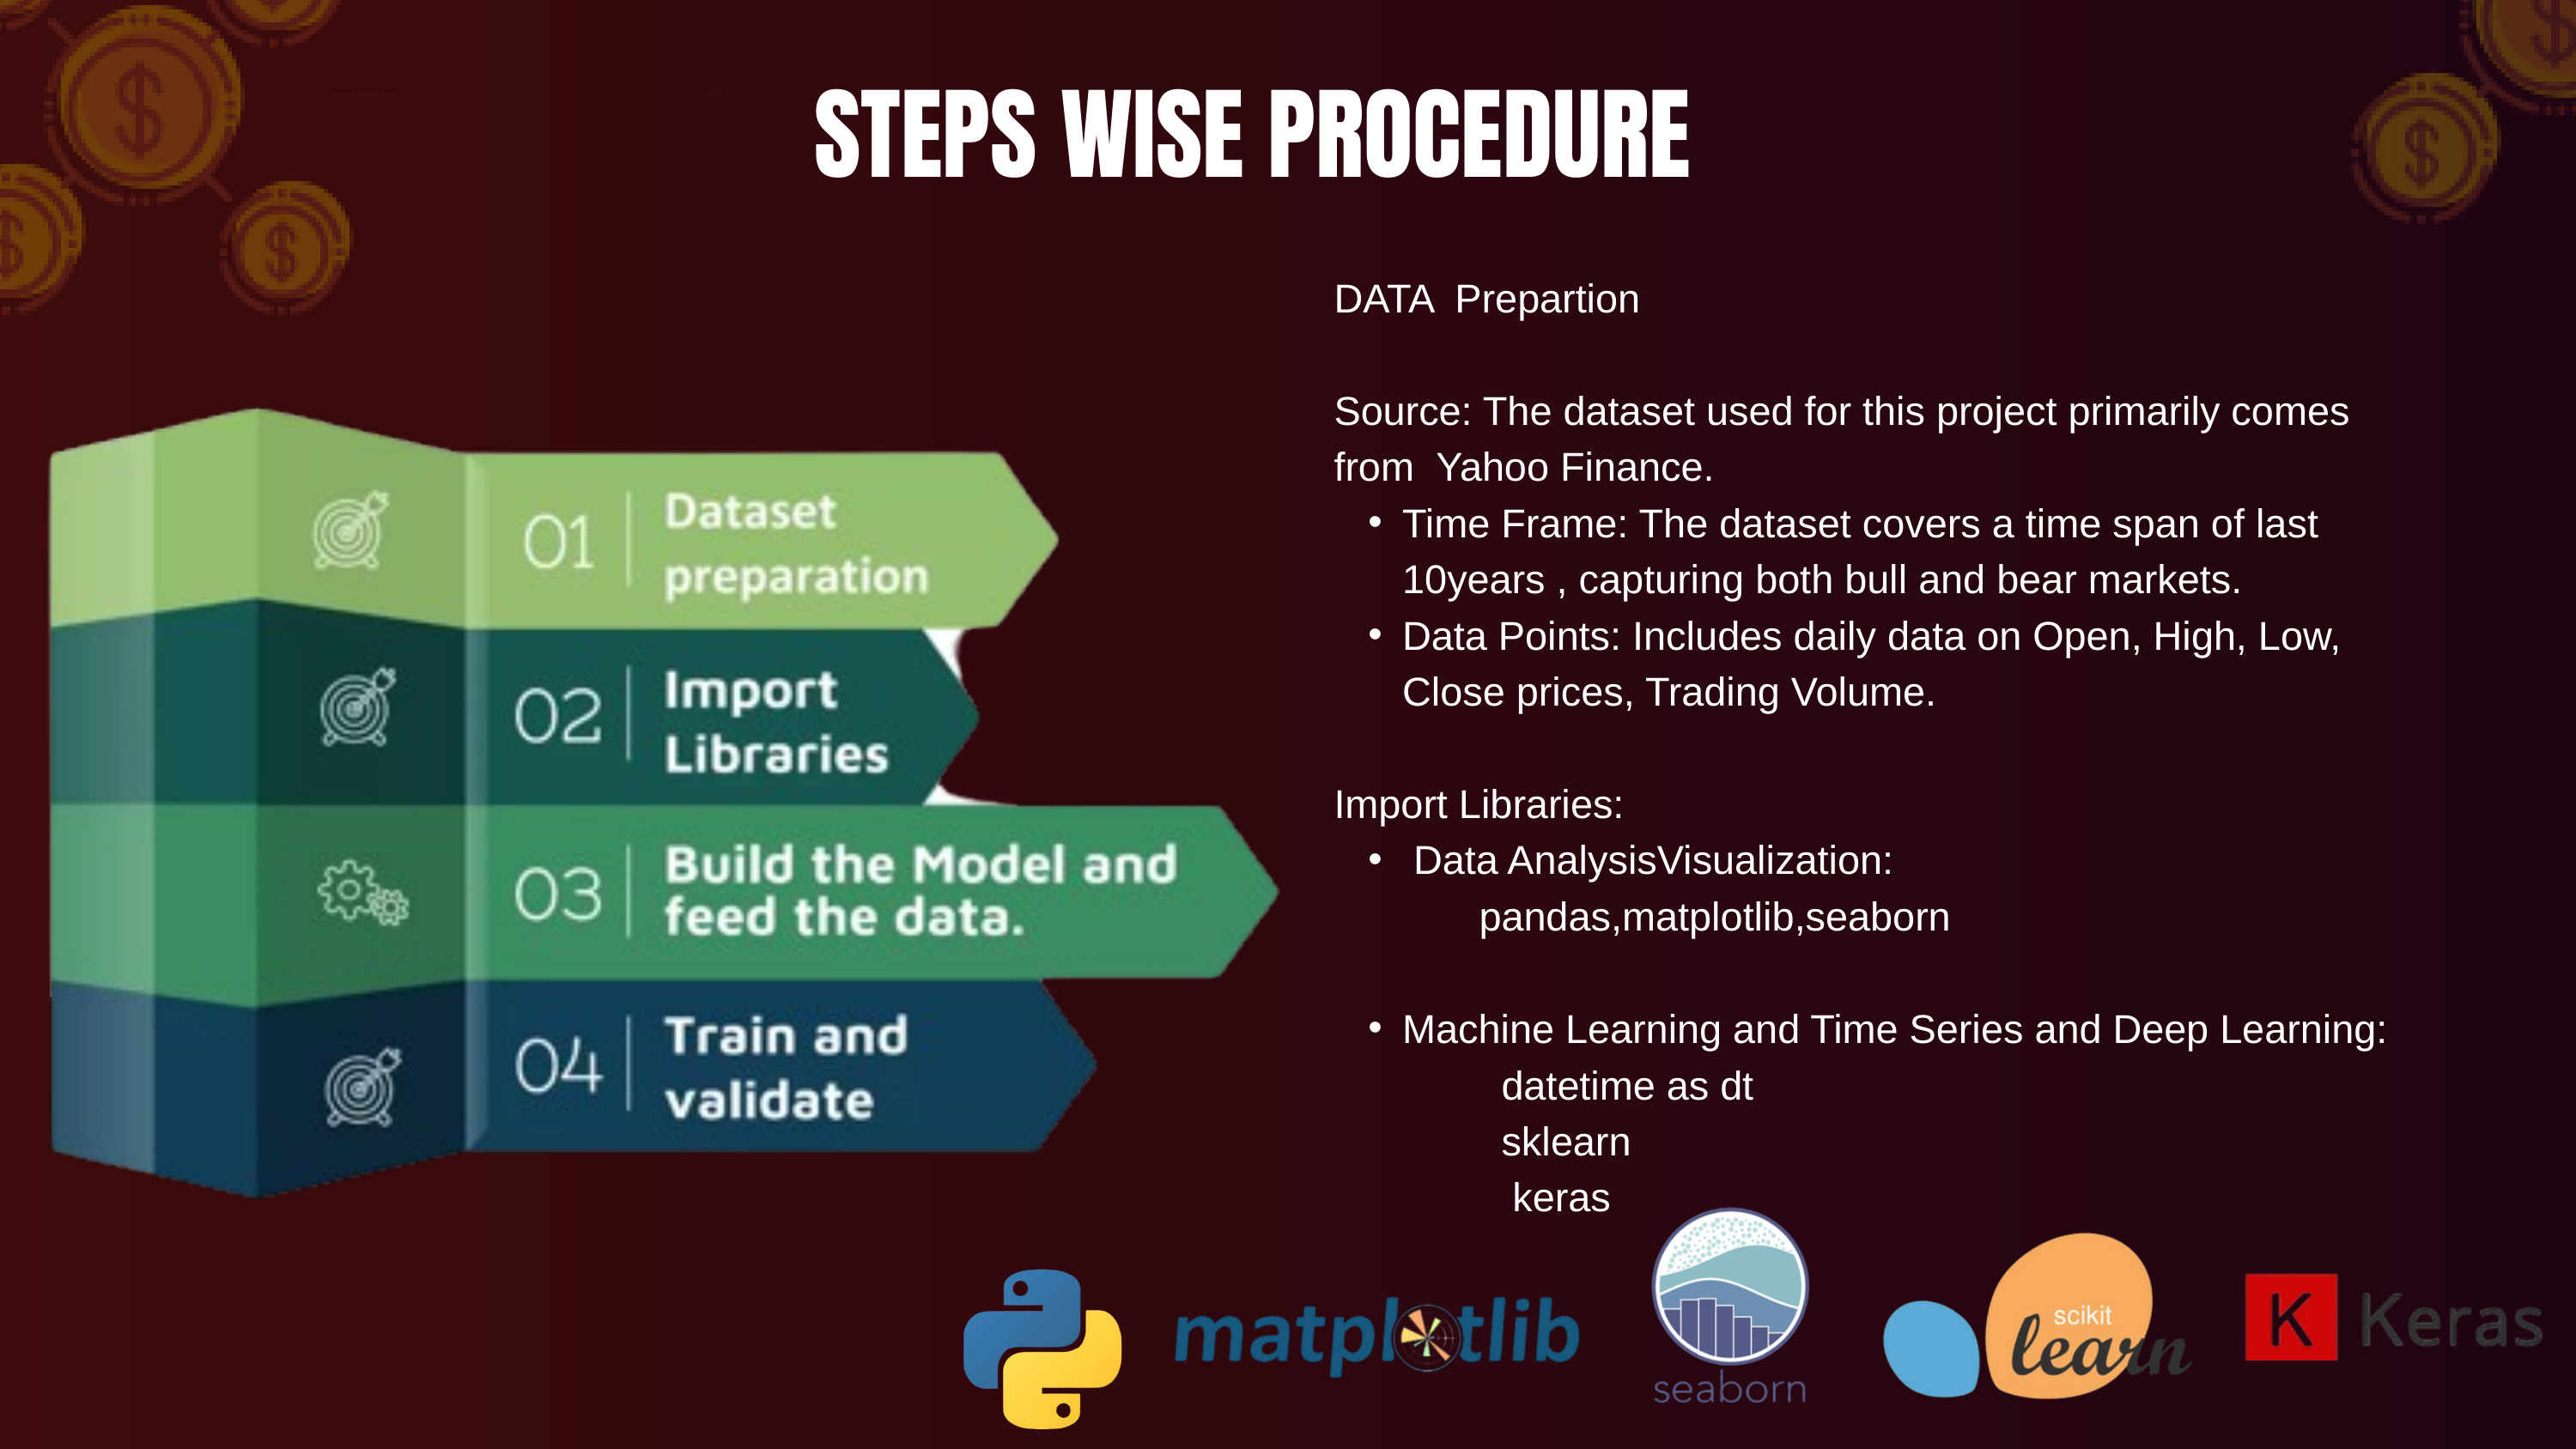

STEPS WISE PROCEDURE

DATA  Prepartion

Source: The dataset used for this project primarily comes from  Yahoo Finance.
Time Frame: The dataset covers a time span of last 10years , capturing both bull and bear markets.
Data Points: Includes daily data on Open, High, Low, Close prices, Trading Volume.

Import Libraries:
 Data AnalysisVisualization:
             pandas,matplotlib,seaborn

Machine Learning and Time Series and Deep Learning:
               datetime as dt
               sklearn
                keras